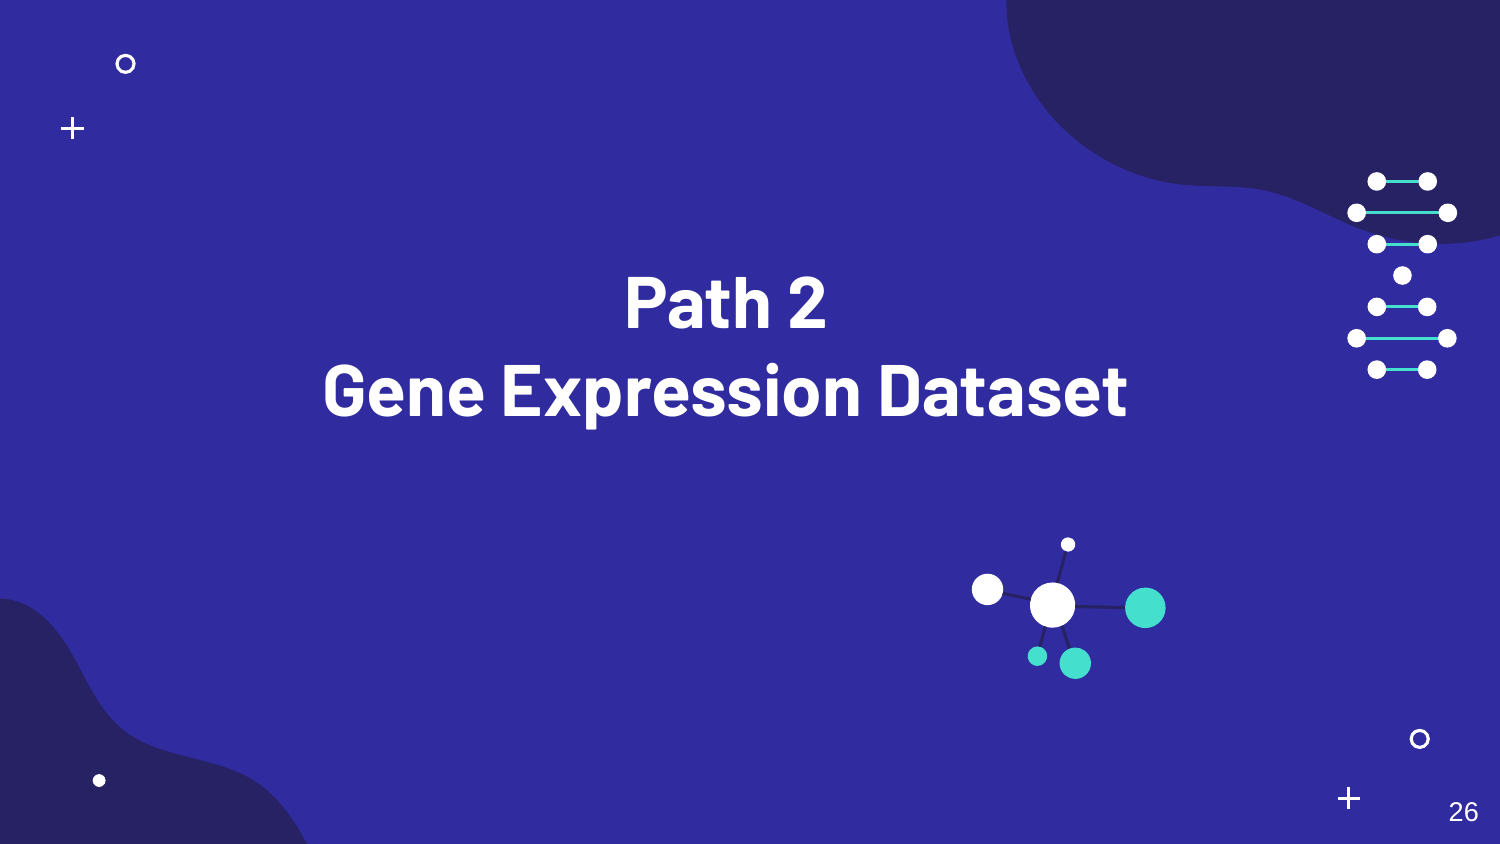

# Path 2 Gene Expression Dataset

26